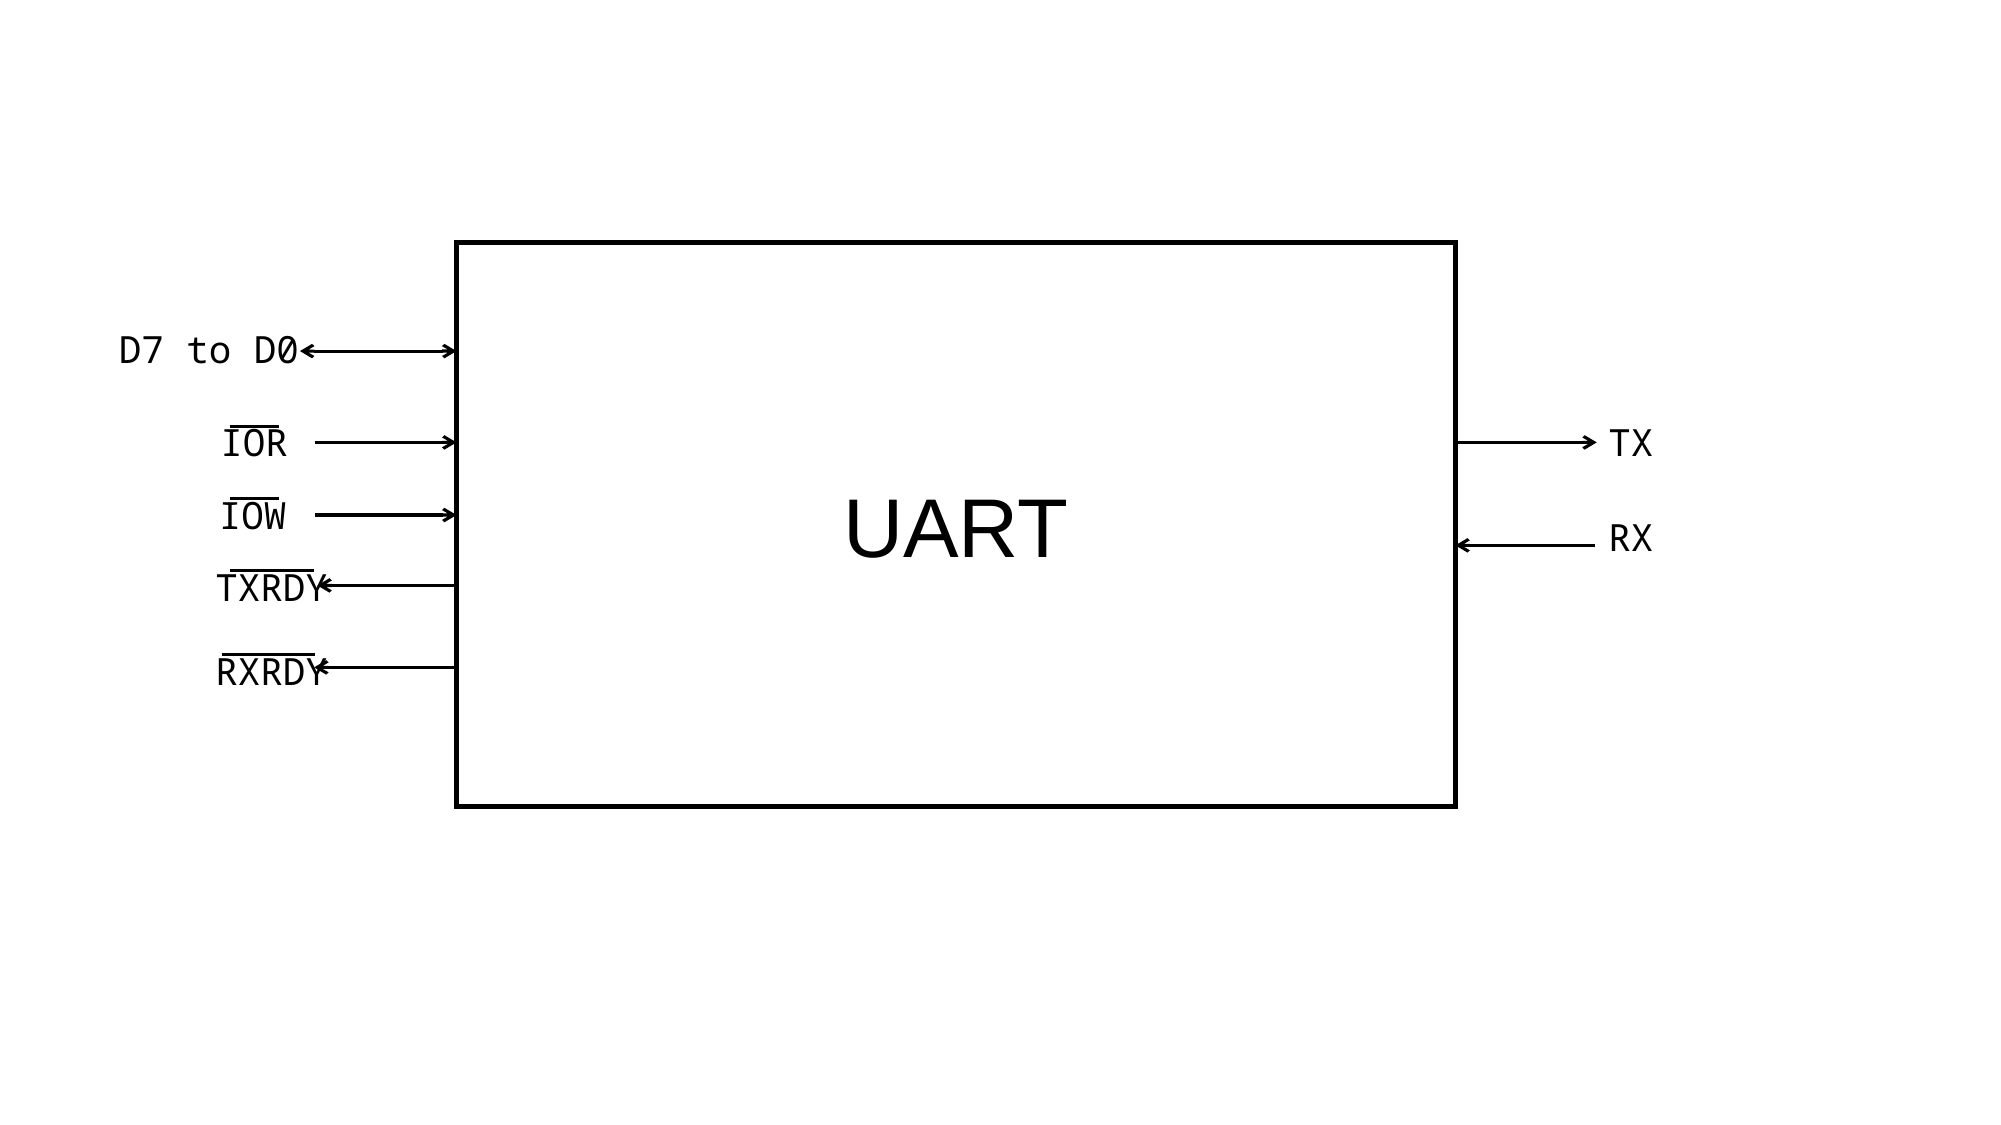

UART
D7 to D0
IOR
TX
IOW
RX
TXRDY
RXRDY